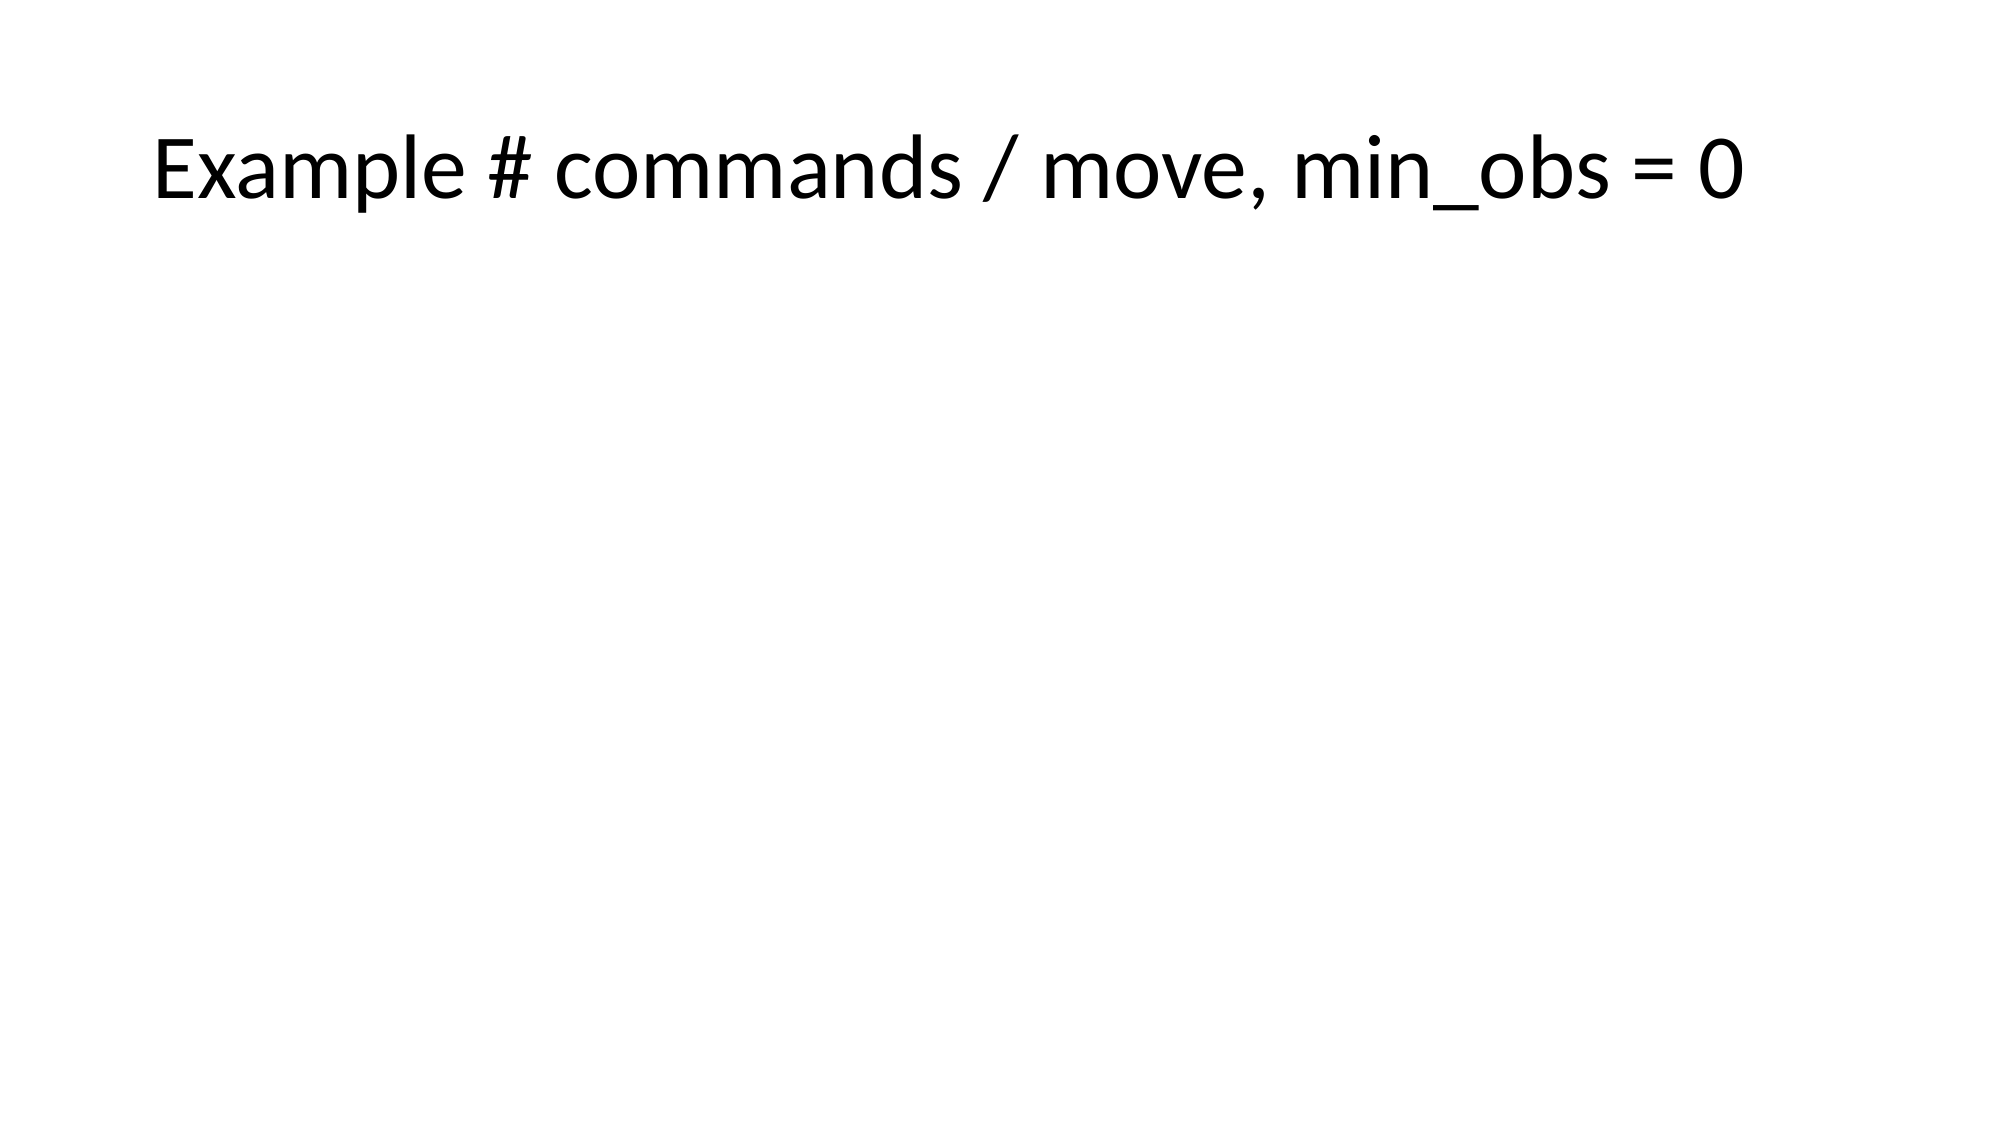

# Example # commands / move, min_obs = 0